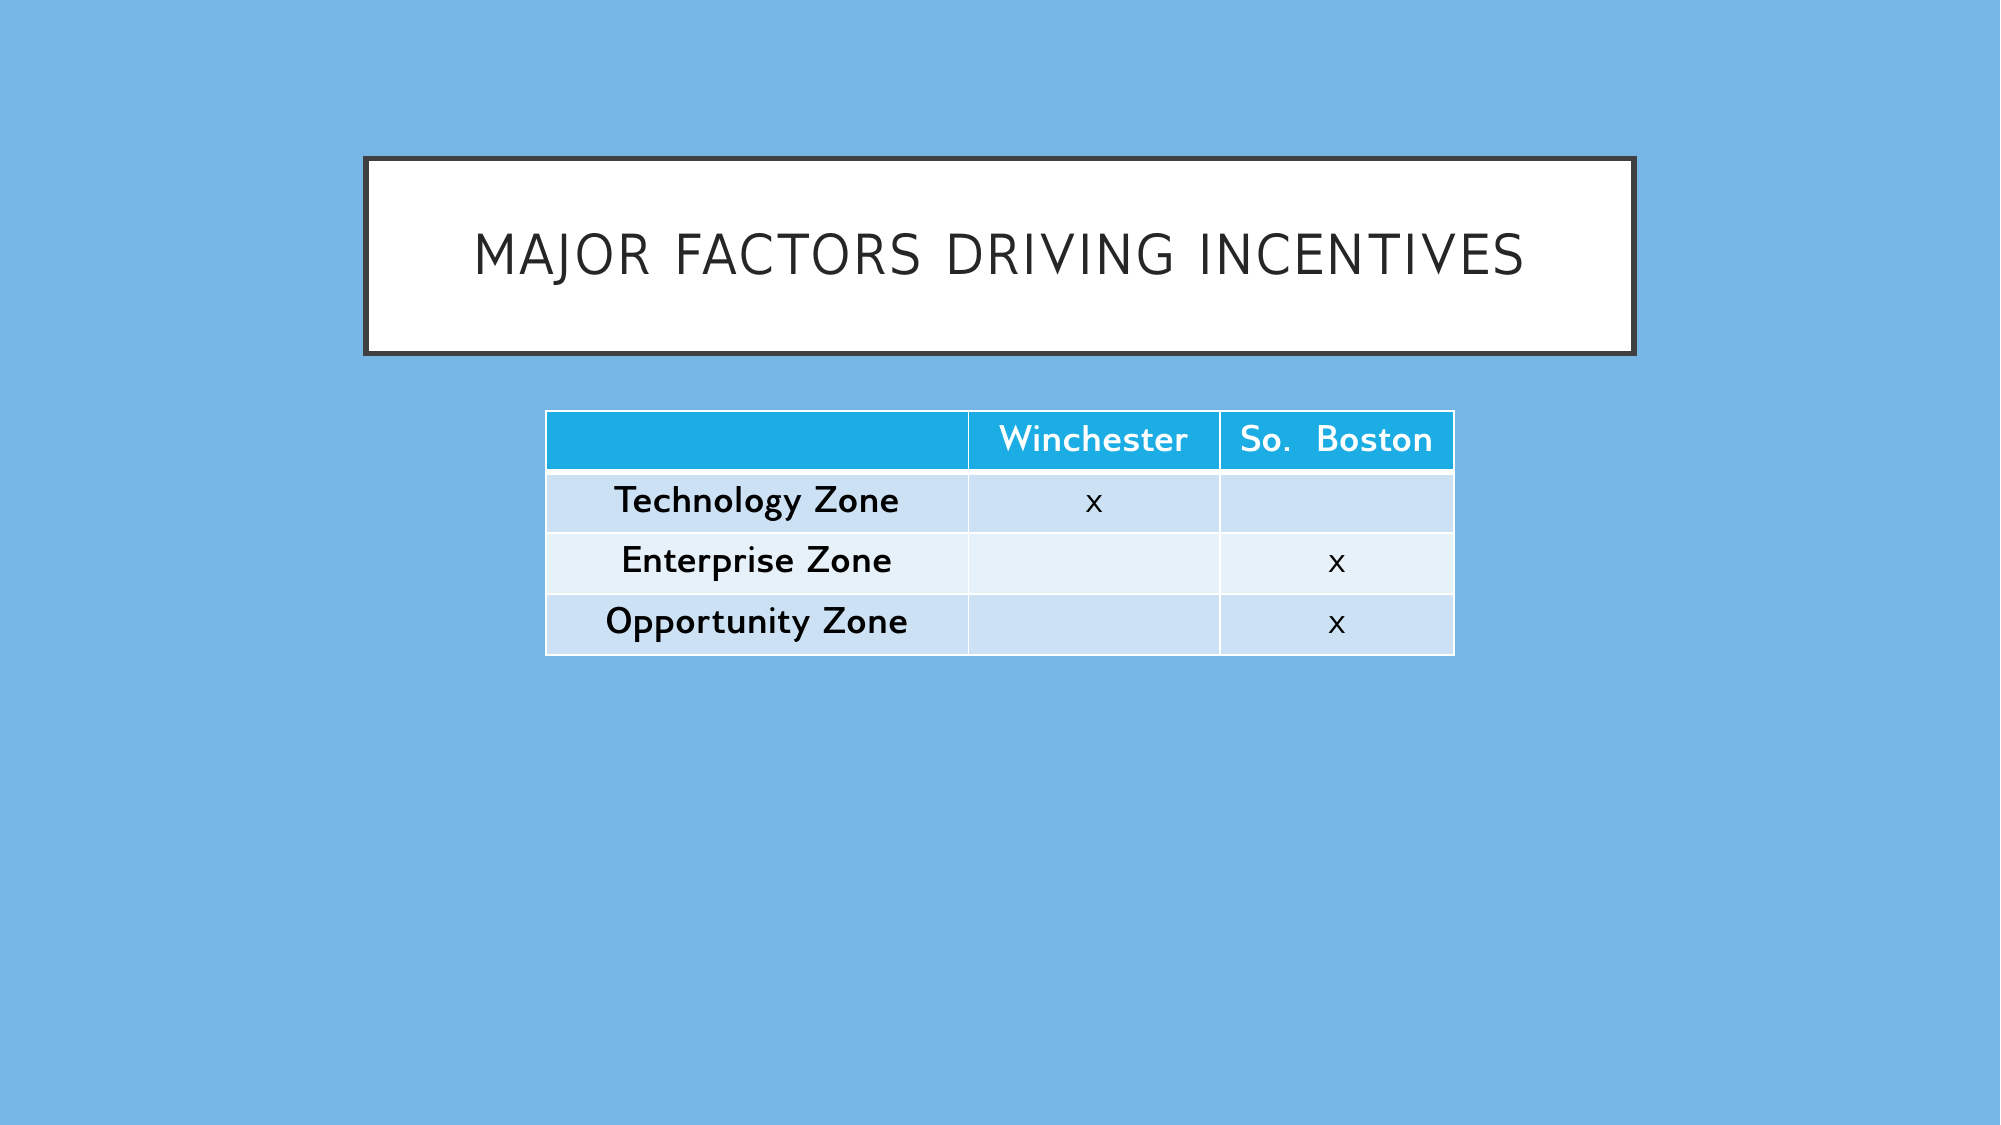

# Major factors driving Incentives
|  | Winchester | So. Boston |
| --- | --- | --- |
| Technology Zone | x |  |
| Enterprise Zone |  | x |
| Opportunity Zone |  | x |